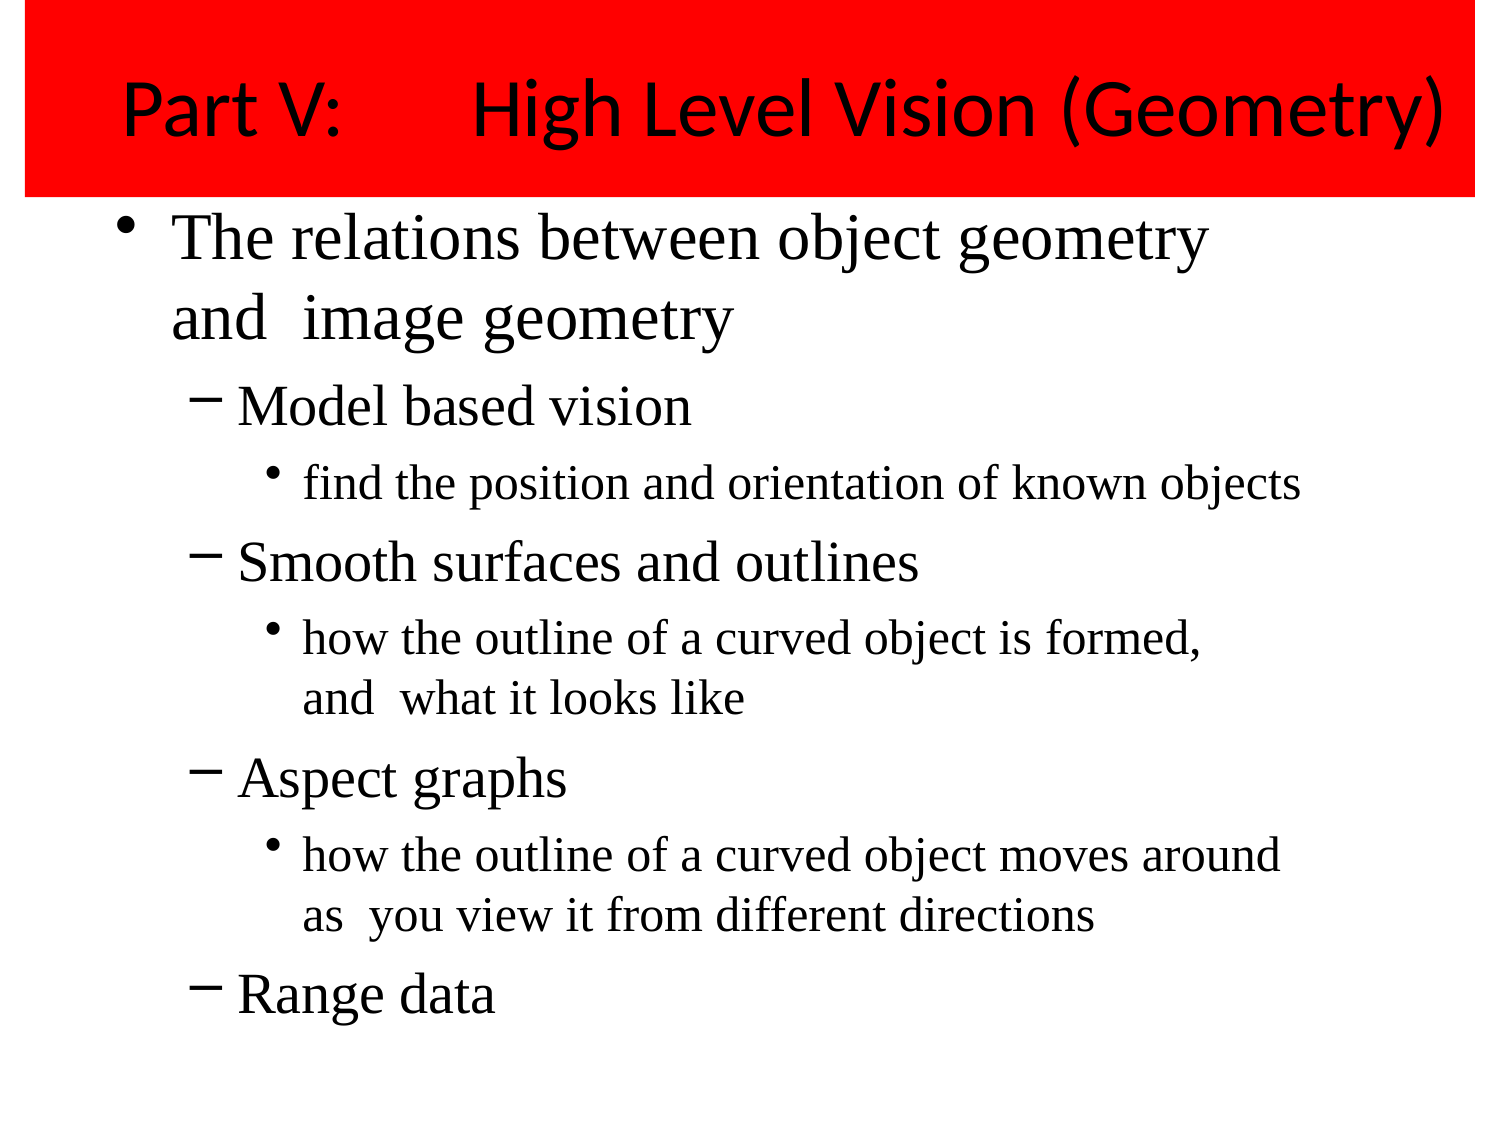

# Part V:	High Level Vision (Geometry)
The relations between object geometry and  image geometry
Model based vision
find the position and orientation of known objects
Smooth surfaces and outlines
how the outline of a curved object is formed, and  what it looks like
Aspect graphs
how the outline of a curved object moves around as  you view it from different directions
Range data